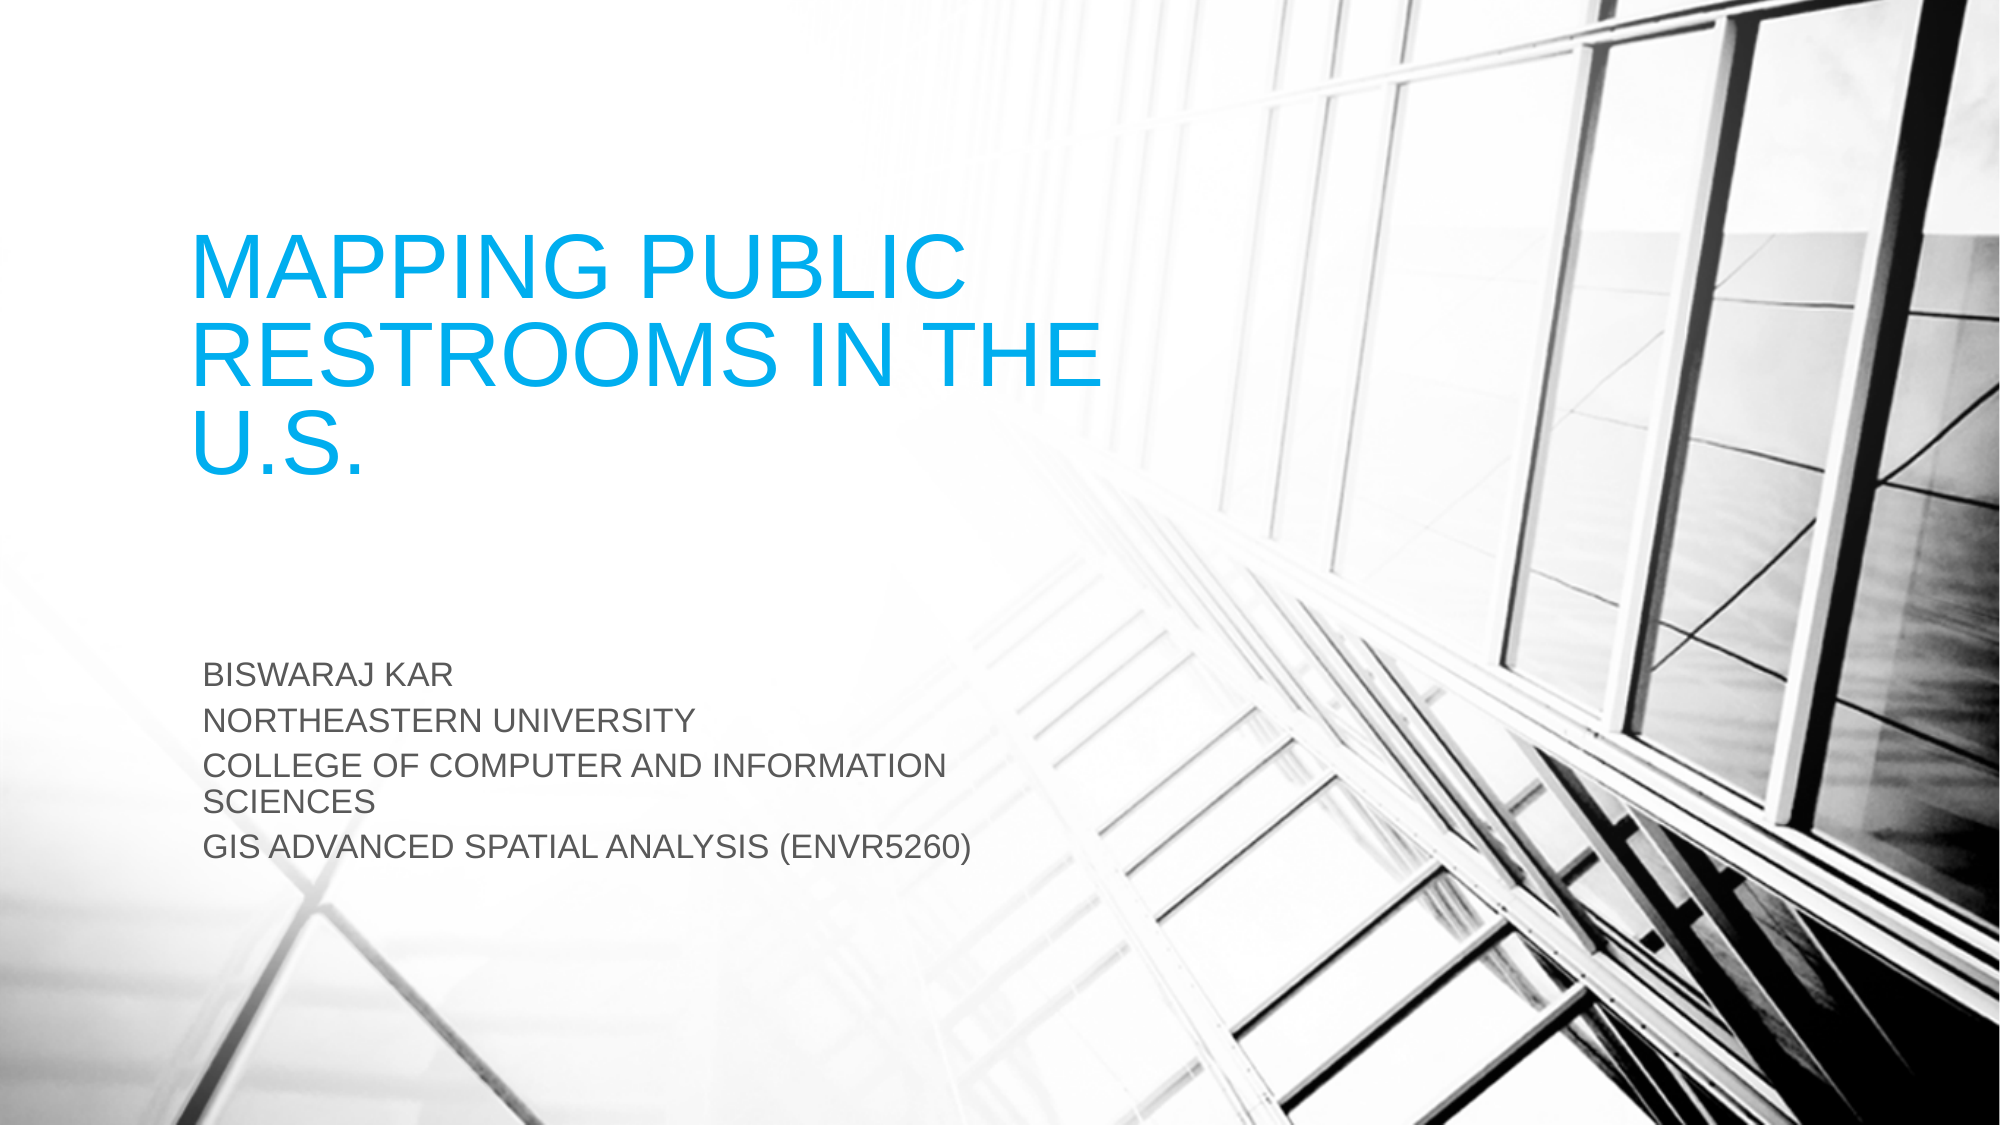

# MAPPING PUBLIC RESTROOMS IN THE U.S.
BISWARAJ KAR
NORTHEASTERN UNIVERSITY
COLLEGE OF COMPUTER AND INFORMATION SCIENCES
GIS ADVANCED SPATIAL ANALYSIS (ENVR5260)